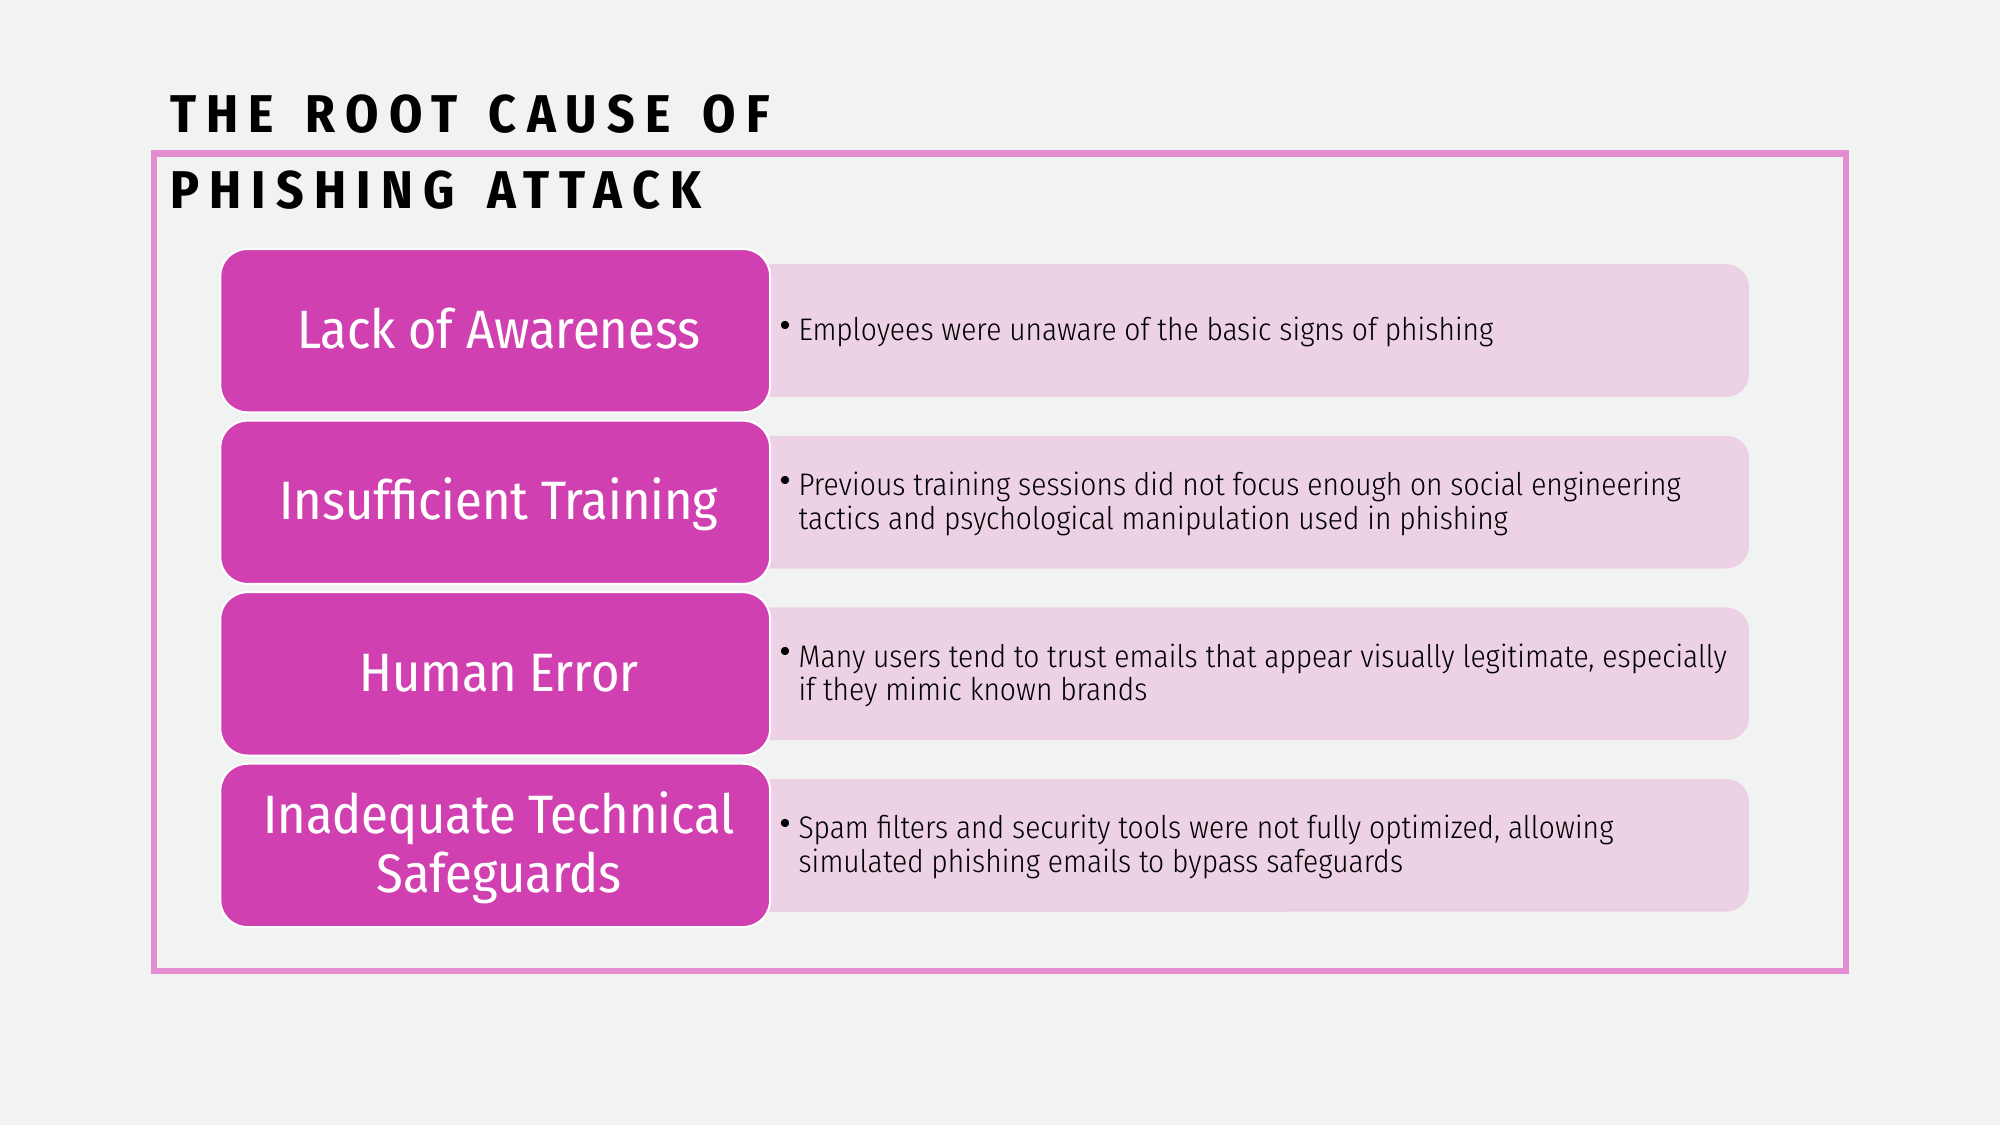

# The Root Cause of Phishing Attack

Employees were unaware of the basic signs of phishing
Lack of Awareness
Previous training sessions did not focus enough on social engineering tactics and psychological manipulation used in phishing
Insufficient Training
Many users tend to trust emails that appear visually legitimate, especially if they mimic known brands
Human Error
Spam filters and security tools were not fully optimized, allowing simulated phishing emails to bypass safeguards
Inadequate Technical Safeguards